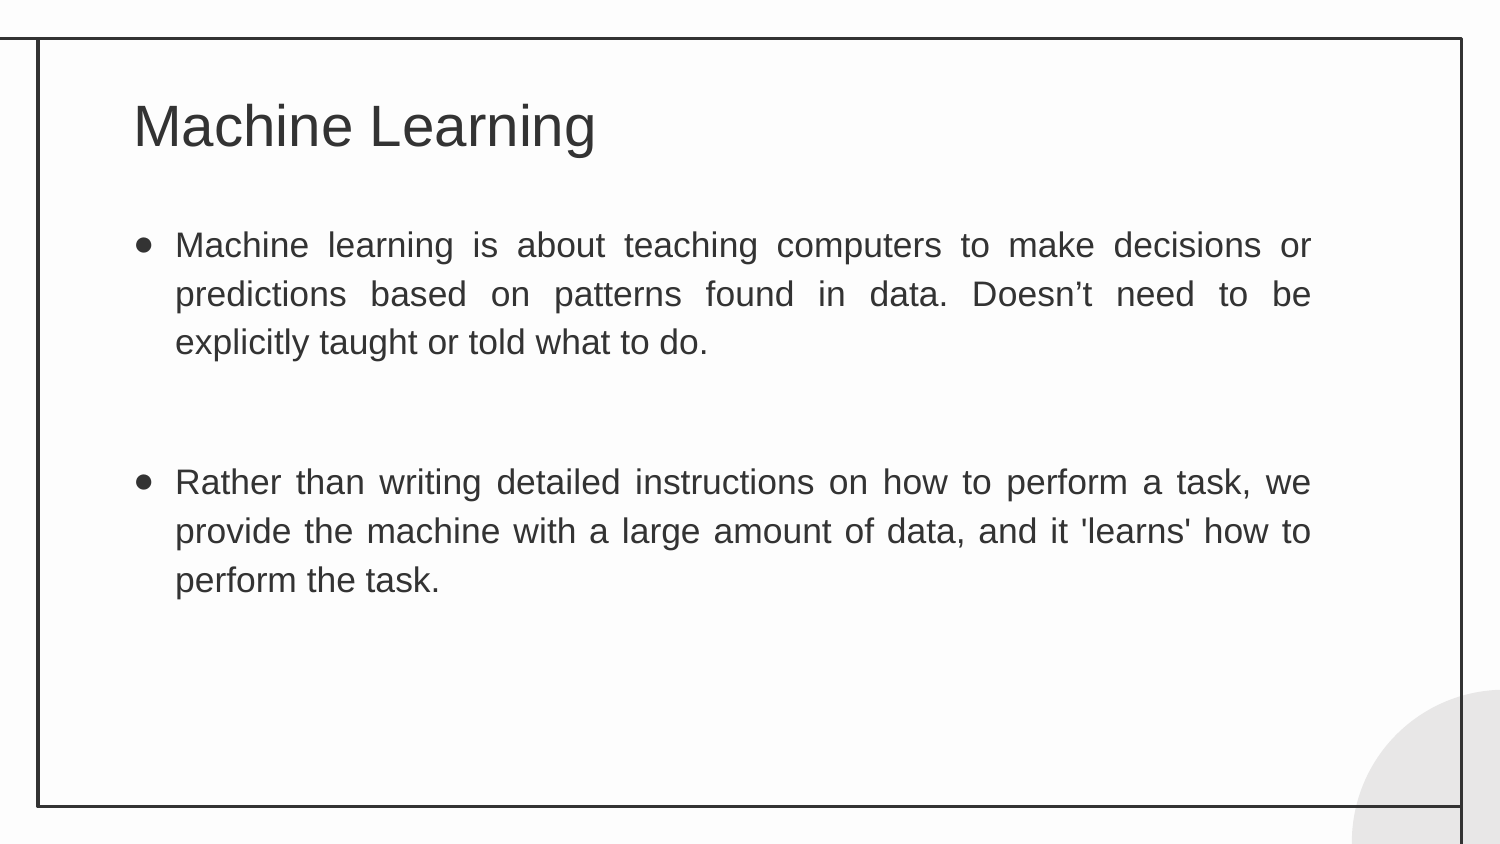

# Machine Learning
Machine learning is about teaching computers to make decisions or predictions based on patterns found in data. Doesn’t need to be explicitly taught or told what to do.

Rather than writing detailed instructions on how to perform a task, we provide the machine with a large amount of data, and it 'learns' how to perform the task.